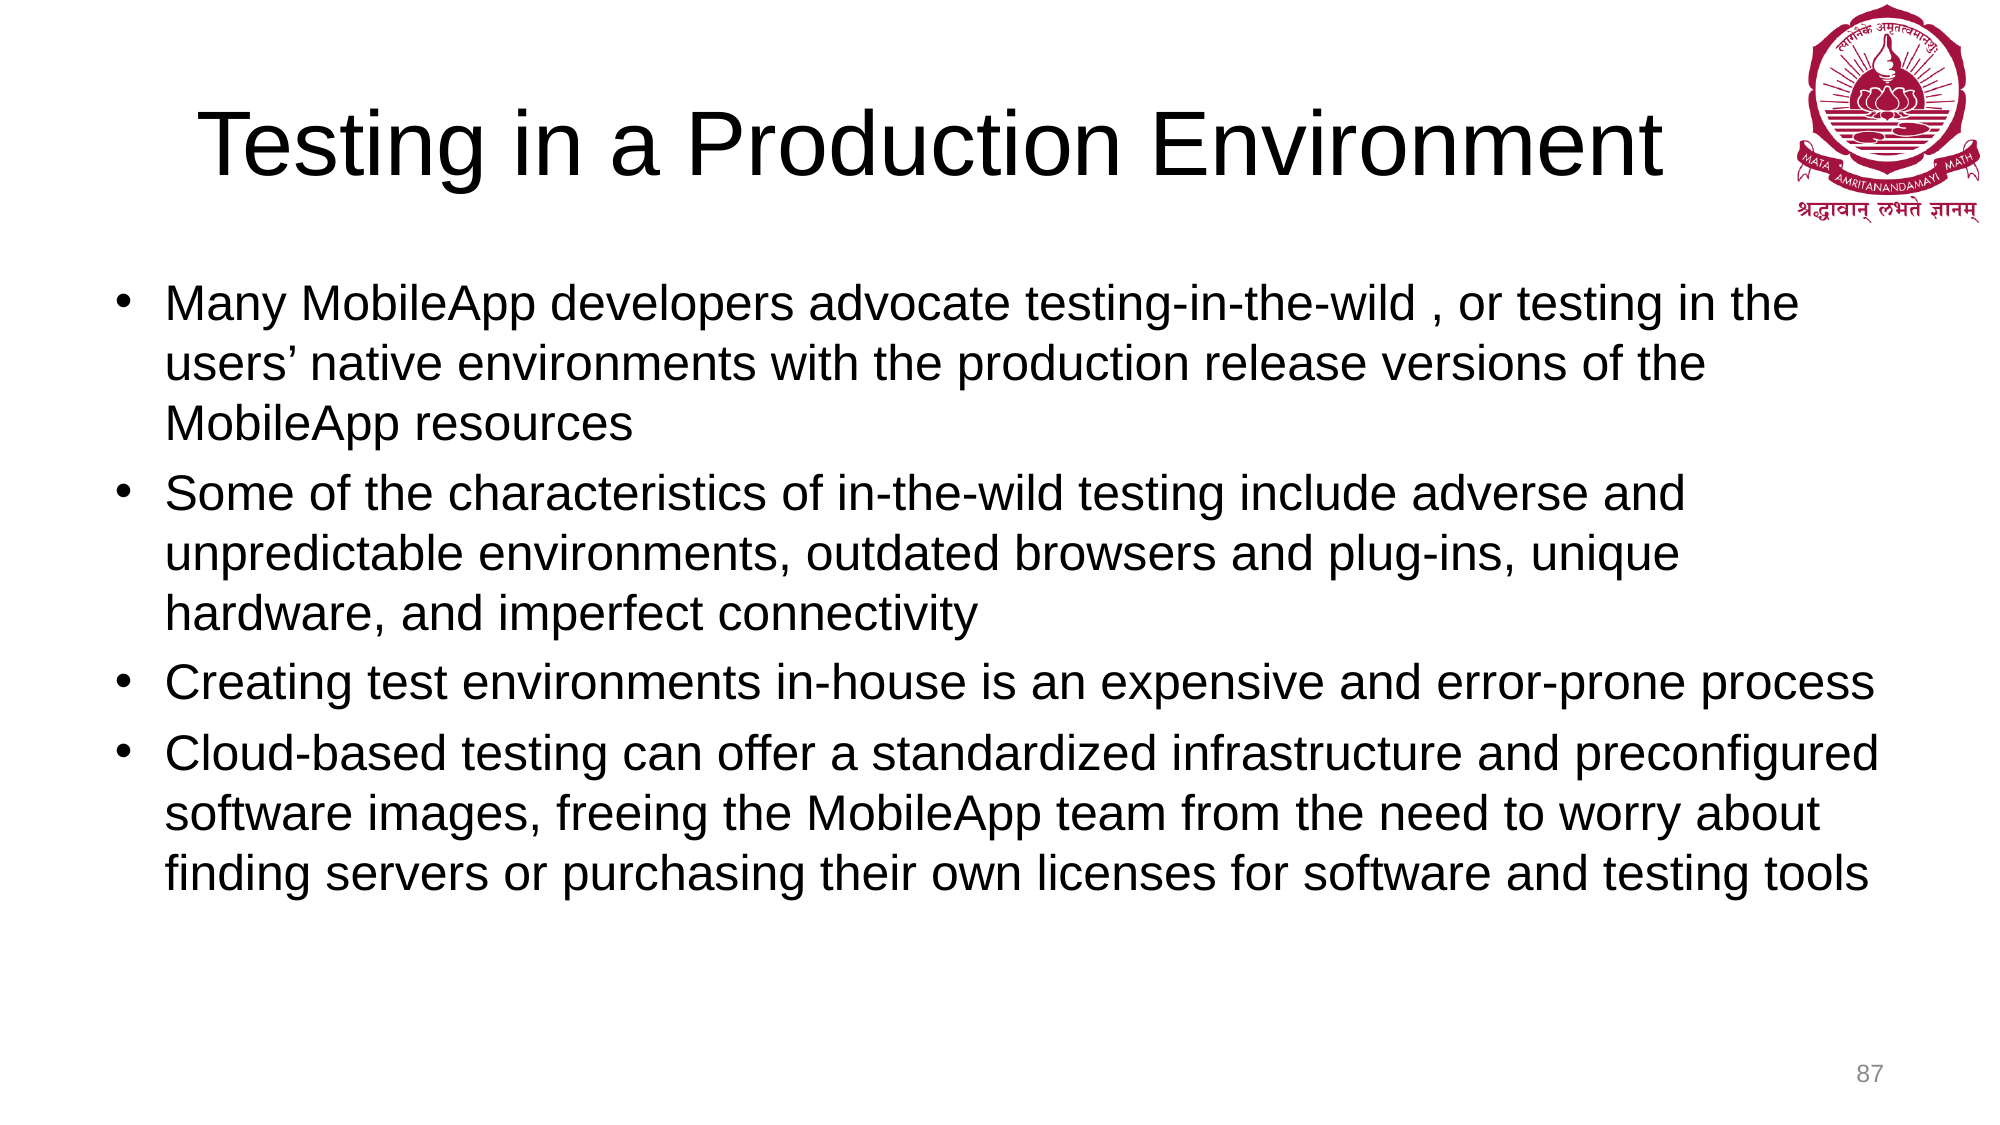

# Testing in a Production Environment
Many MobileApp developers advocate testing-in-the-wild , or testing in the users’ native environments with the production release versions of the MobileApp resources
Some of the characteristics of in-the-wild testing include adverse and unpredictable environments, outdated browsers and plug-ins, unique hardware, and imperfect connectivity
Creating test environments in-house is an expensive and error-prone process
Cloud-based testing can offer a standardized infrastructure and preconfigured software images, freeing the MobileApp team from the need to worry about finding servers or purchasing their own licenses for software and testing tools
87